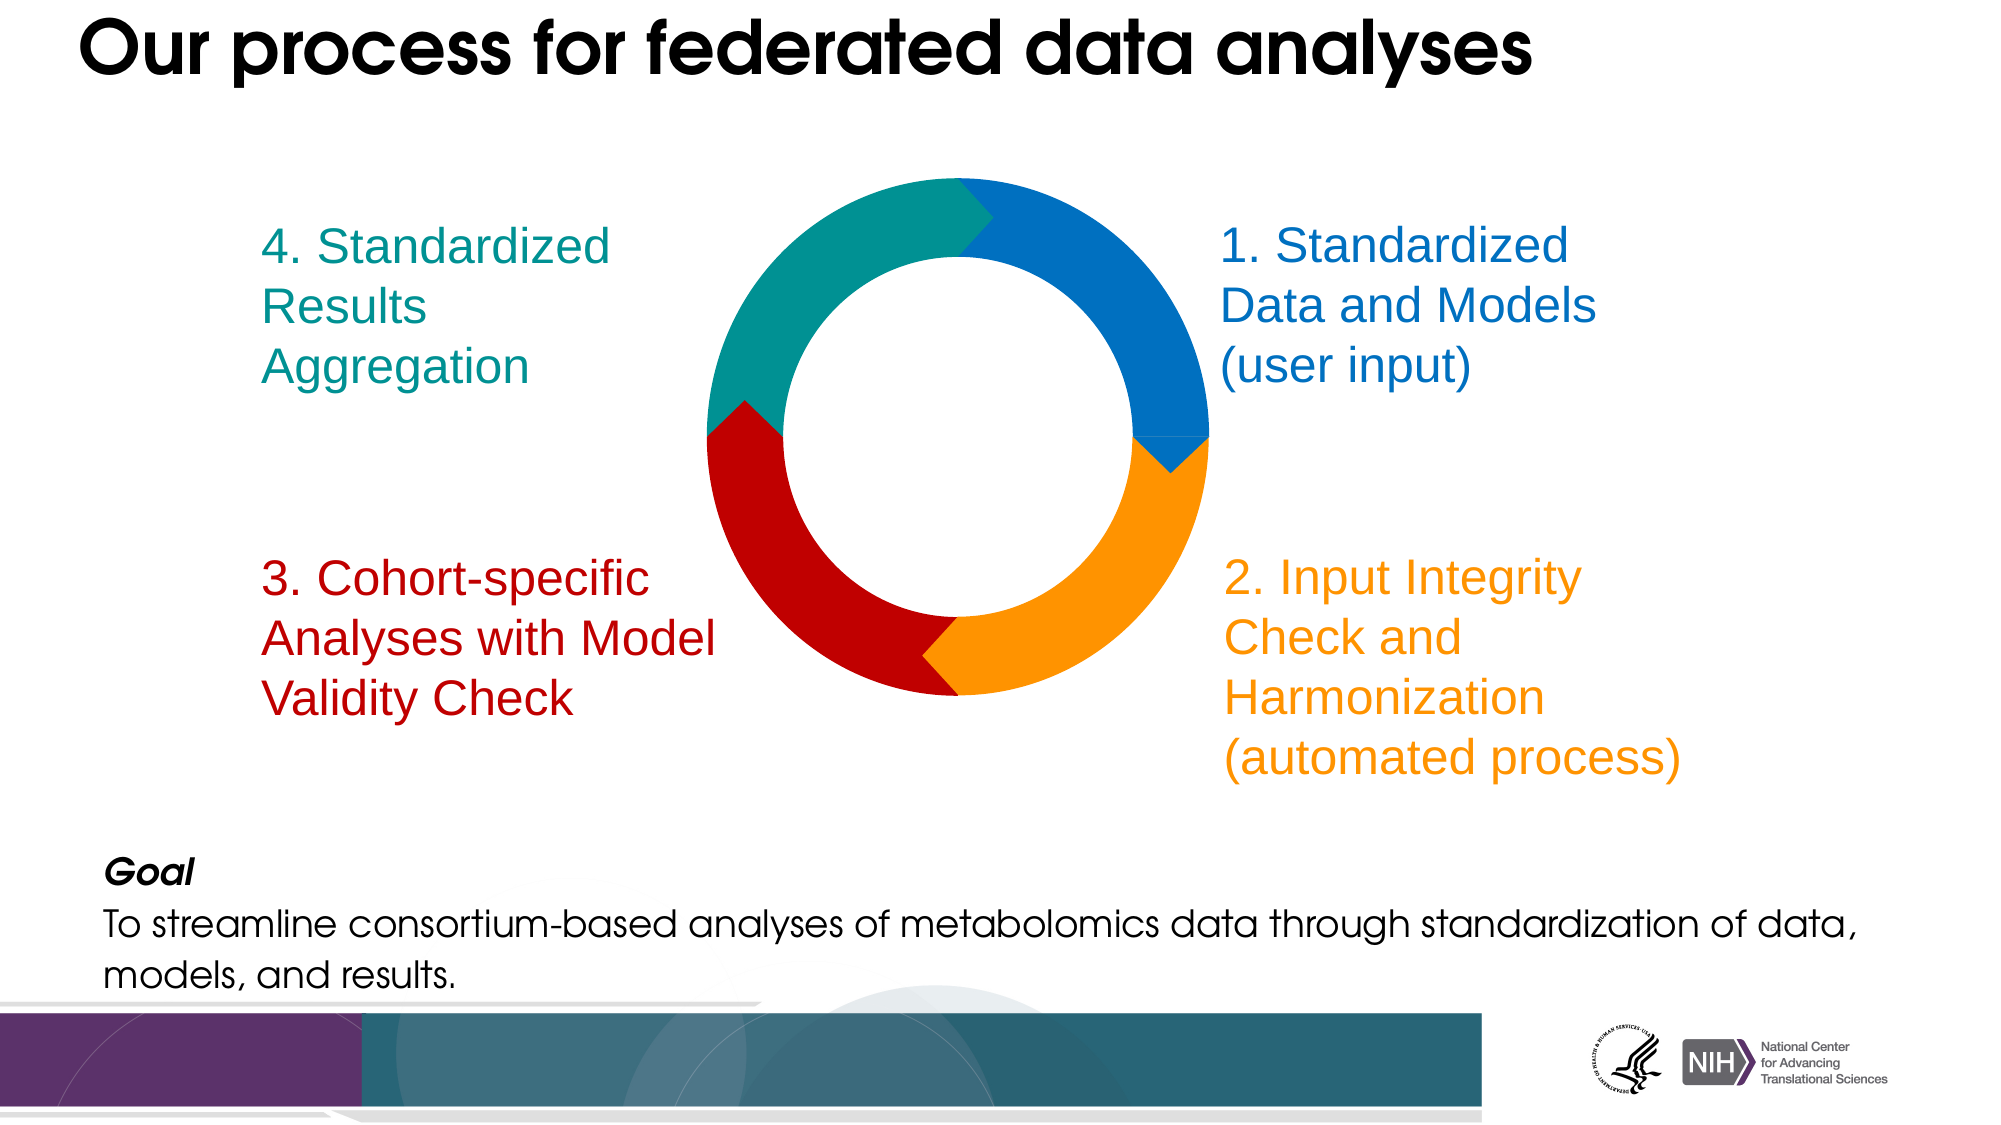

# Our process for federated data analyses

1. Standardized Data and Models
(user input)
4. Standardized Results Aggregation

2. Input Integrity Check and Harmonization
(automated process)
3. Cohort-specific Analyses with Model Validity Check

Goal
To streamline consortium-based analyses of metabolomics data through standardization of data, models, and results.